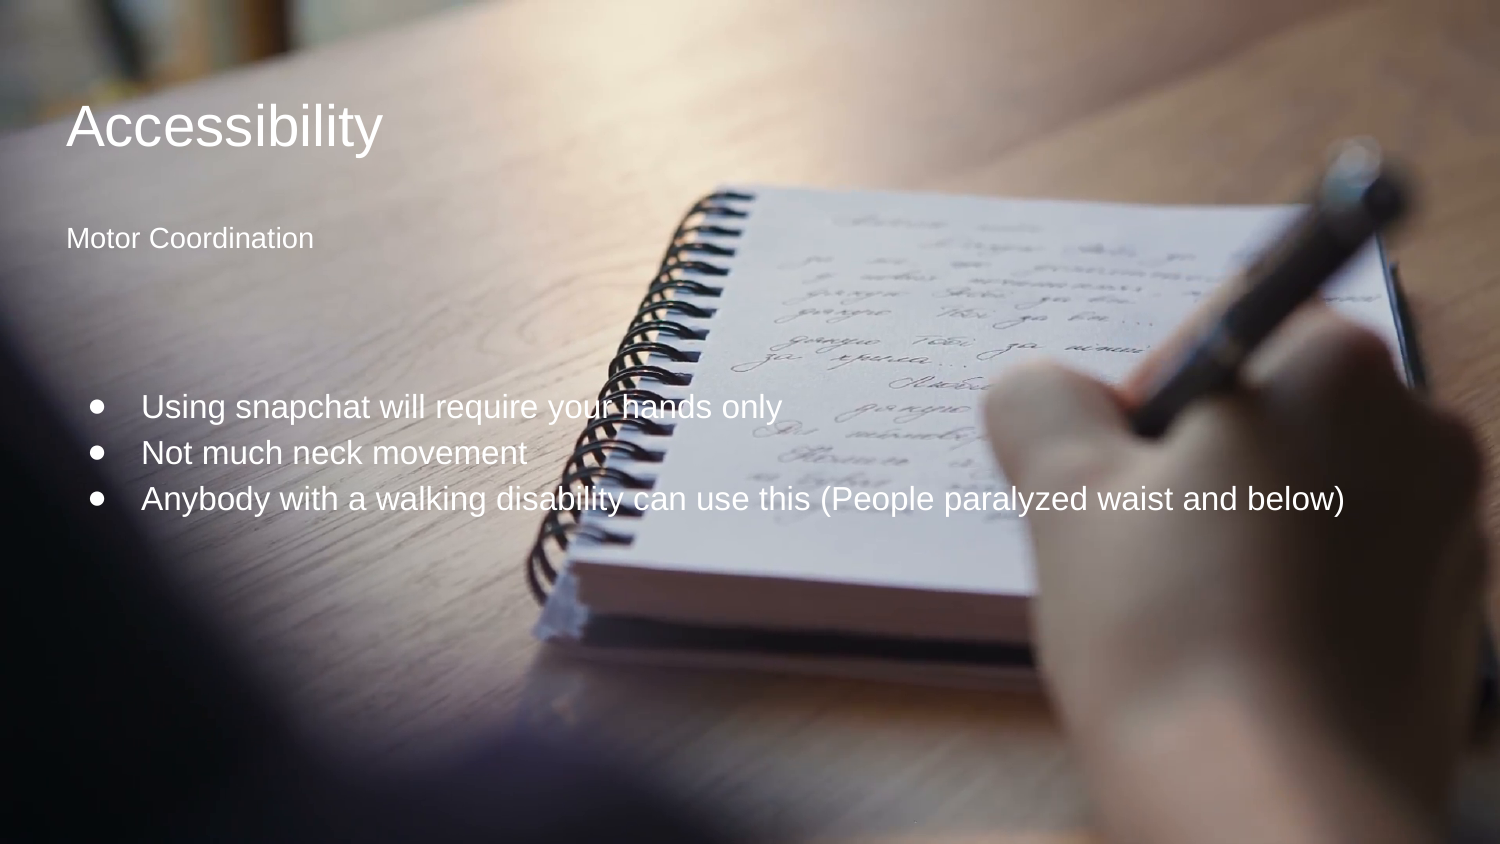

# Accessibility
Motor Coordination

Using snapchat will require your hands only
Not much neck movement
Anybody with a walking disability can use this (People paralyzed waist and below)